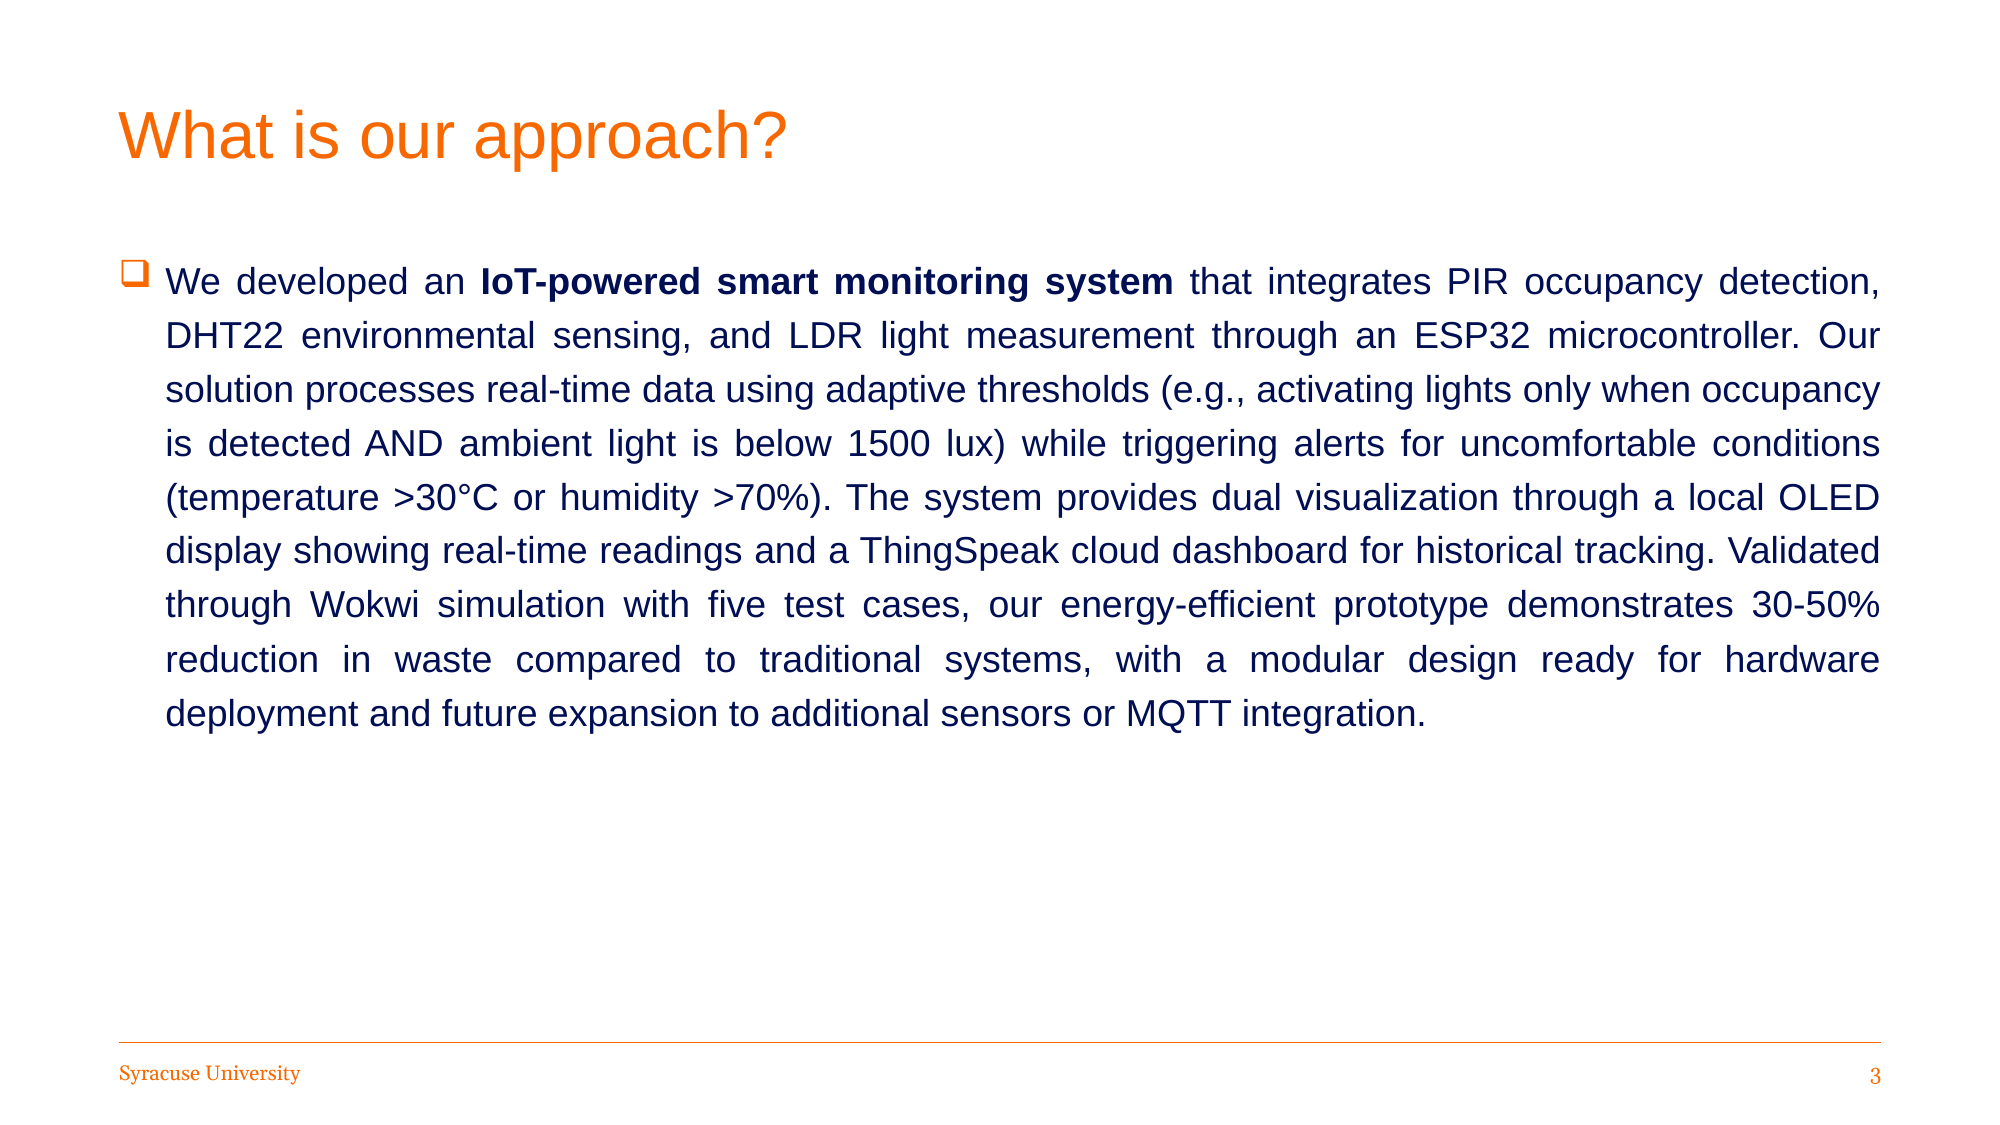

# What is our approach?
We developed an IoT-powered smart monitoring system that integrates PIR occupancy detection, DHT22 environmental sensing, and LDR light measurement through an ESP32 microcontroller. Our solution processes real-time data using adaptive thresholds (e.g., activating lights only when occupancy is detected AND ambient light is below 1500 lux) while triggering alerts for uncomfortable conditions (temperature >30°C or humidity >70%). The system provides dual visualization through a local OLED display showing real-time readings and a ThingSpeak cloud dashboard for historical tracking. Validated through Wokwi simulation with five test cases, our energy-efficient prototype demonstrates 30-50% reduction in waste compared to traditional systems, with a modular design ready for hardware deployment and future expansion to additional sensors or MQTT integration.